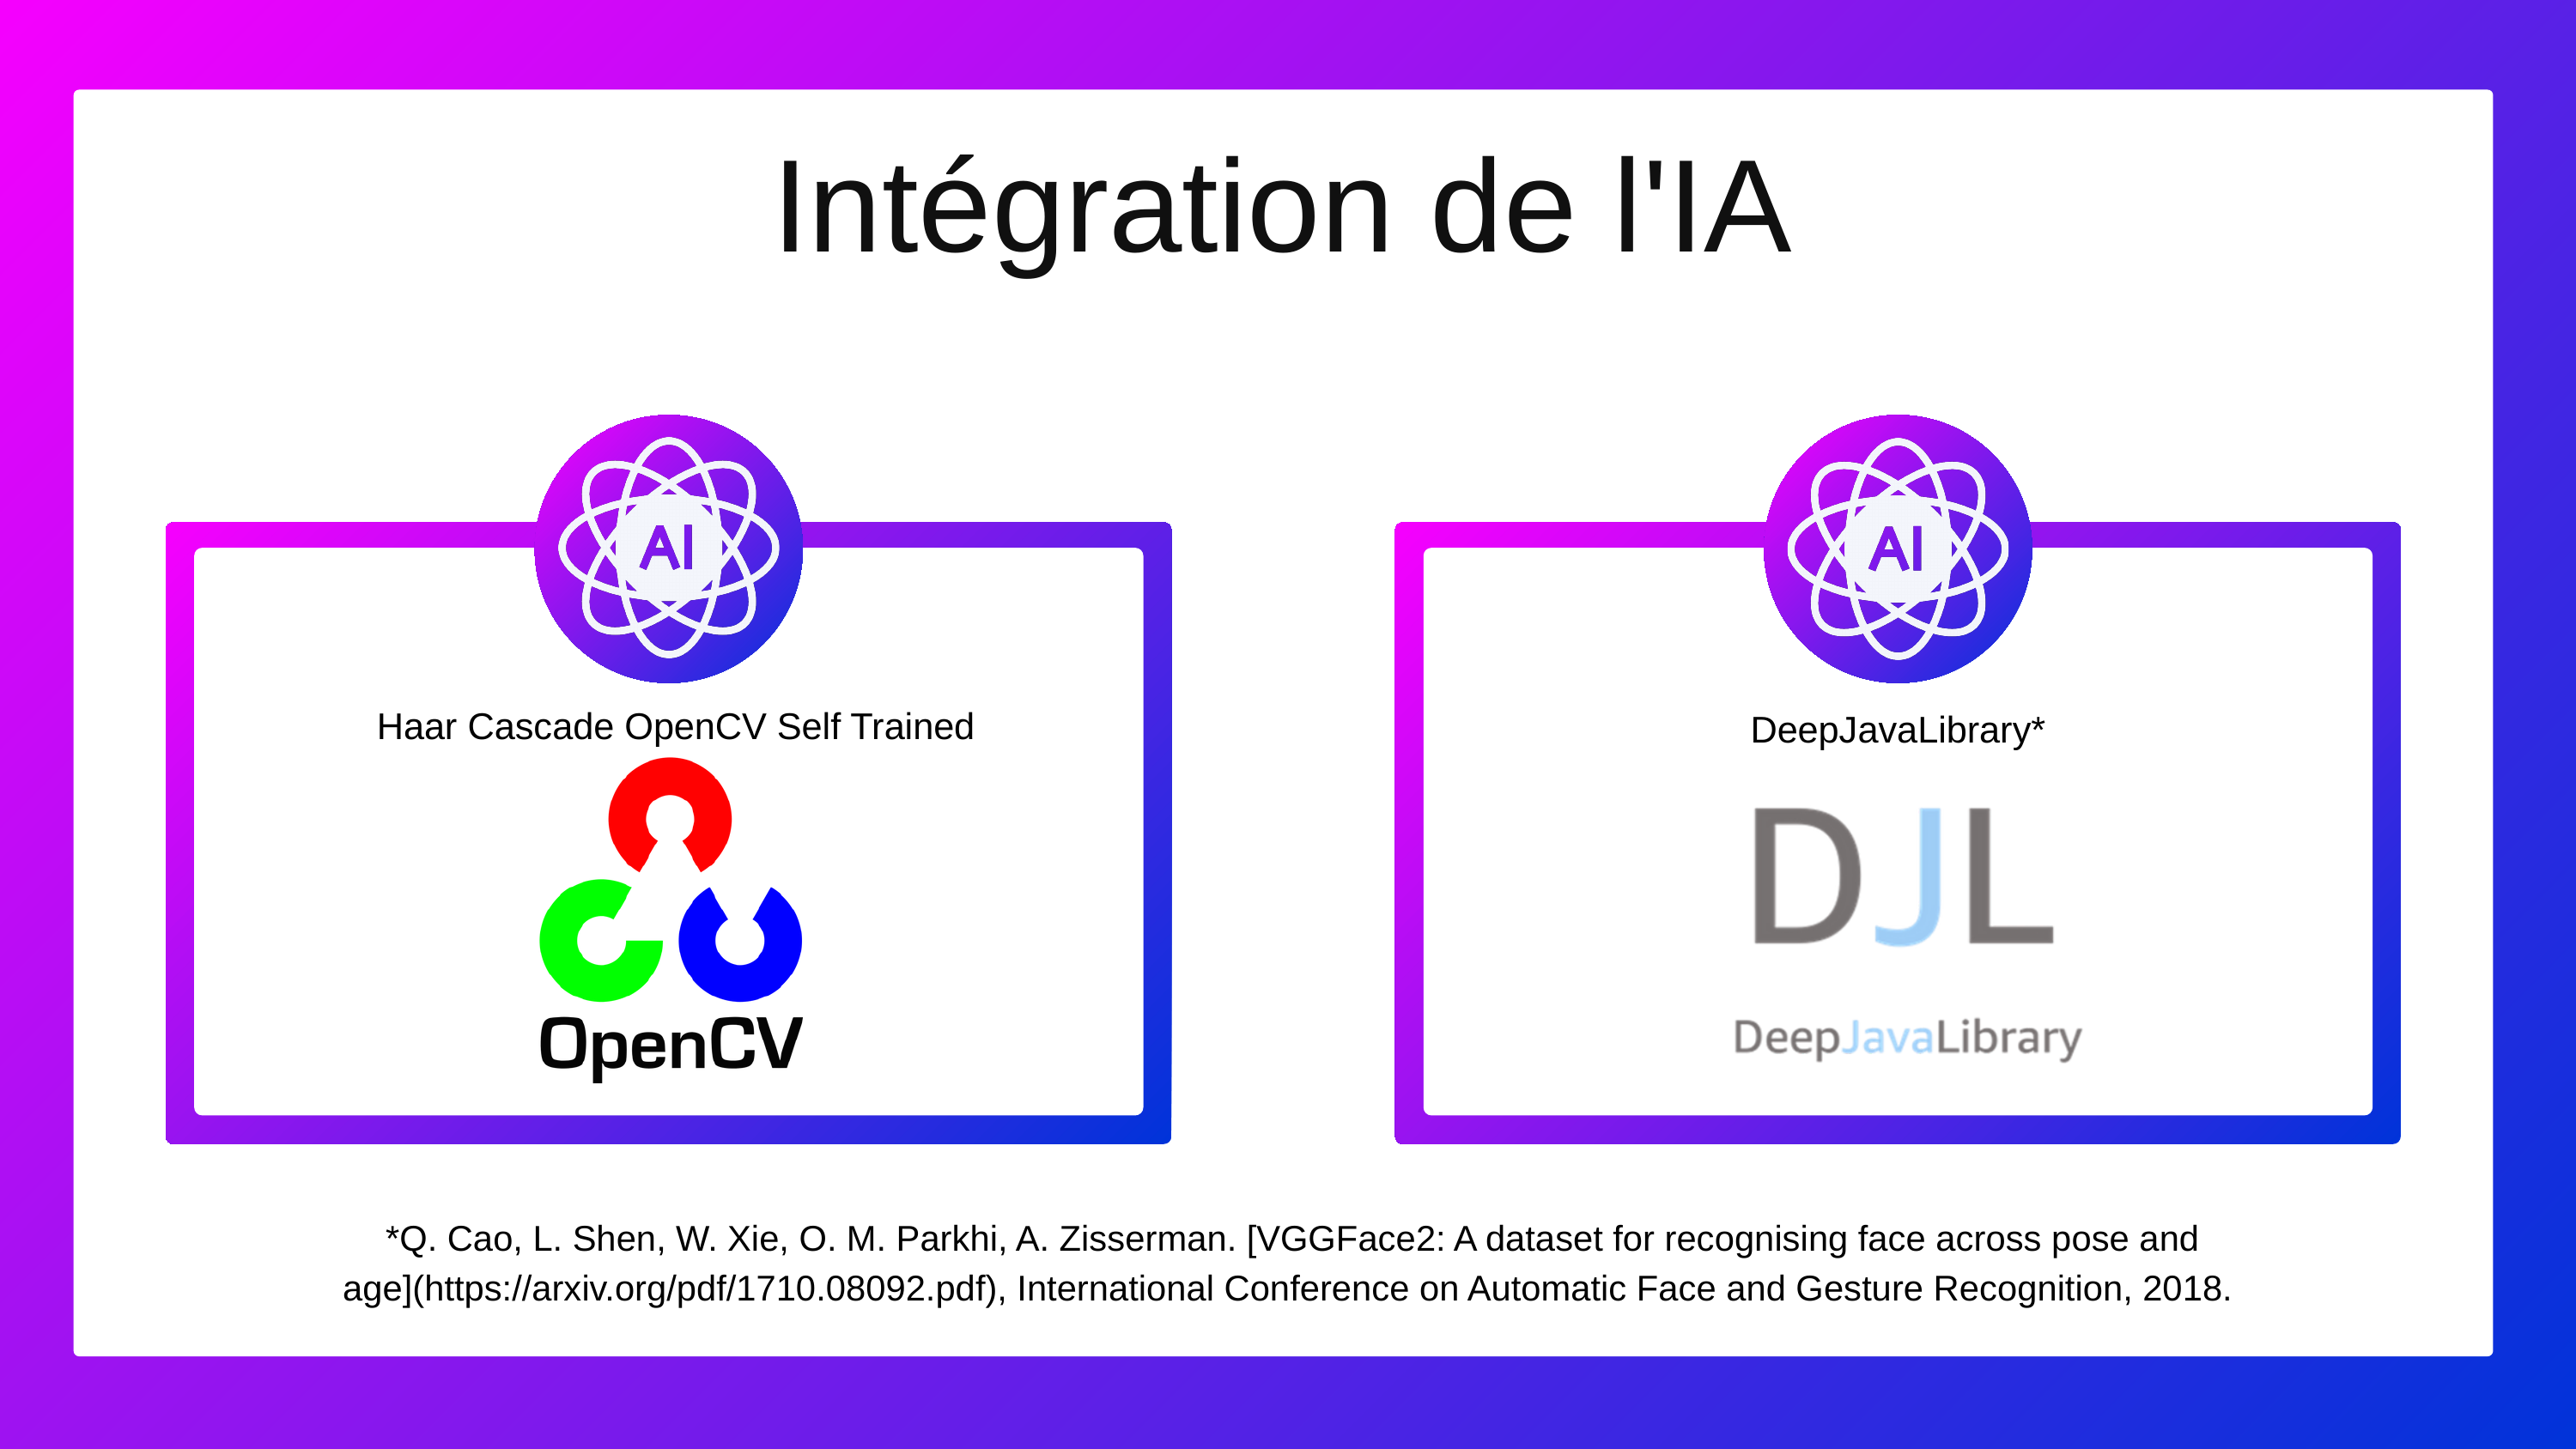

Intégration de l'IA

 Haar Cascade OpenCV Self Trained

DeepJavaLibrary*

 *Q. Cao, L. Shen, W. Xie, O. M. Parkhi, A. Zisserman. [VGGFace2: A dataset for recognising face across pose and age](https://arxiv.org/pdf/1710.08092.pdf), International Conference on Automatic Face and Gesture Recognition, 2018.